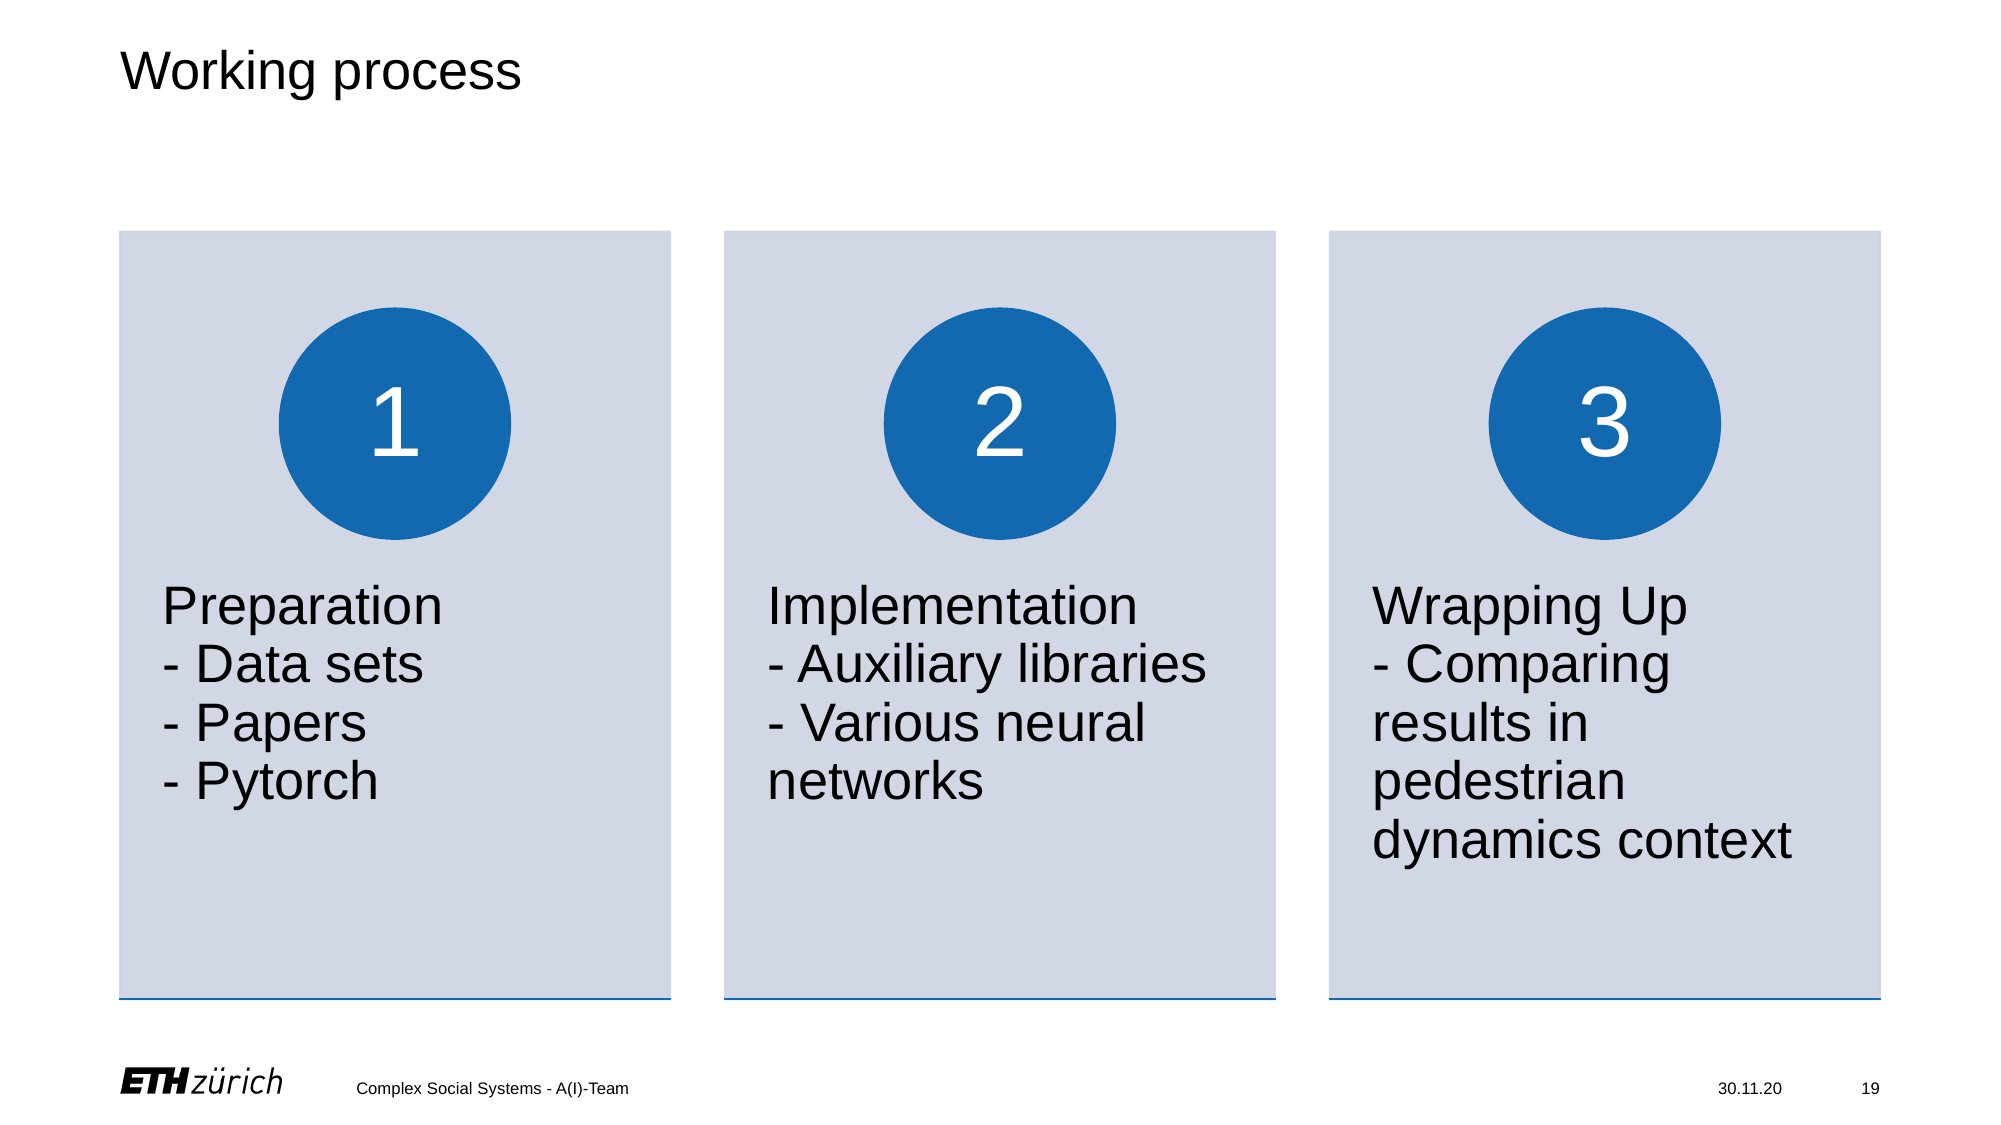

# Working process
Preparation
- Data sets
- Papers
- Pytorch
1
Implementation
- Auxiliary libraries
- Various neural networks
2
Wrapping Up
- Comparing results in pedestrian dynamics context
3
Complex Social Systems - A(I)-Team
30.11.20
19